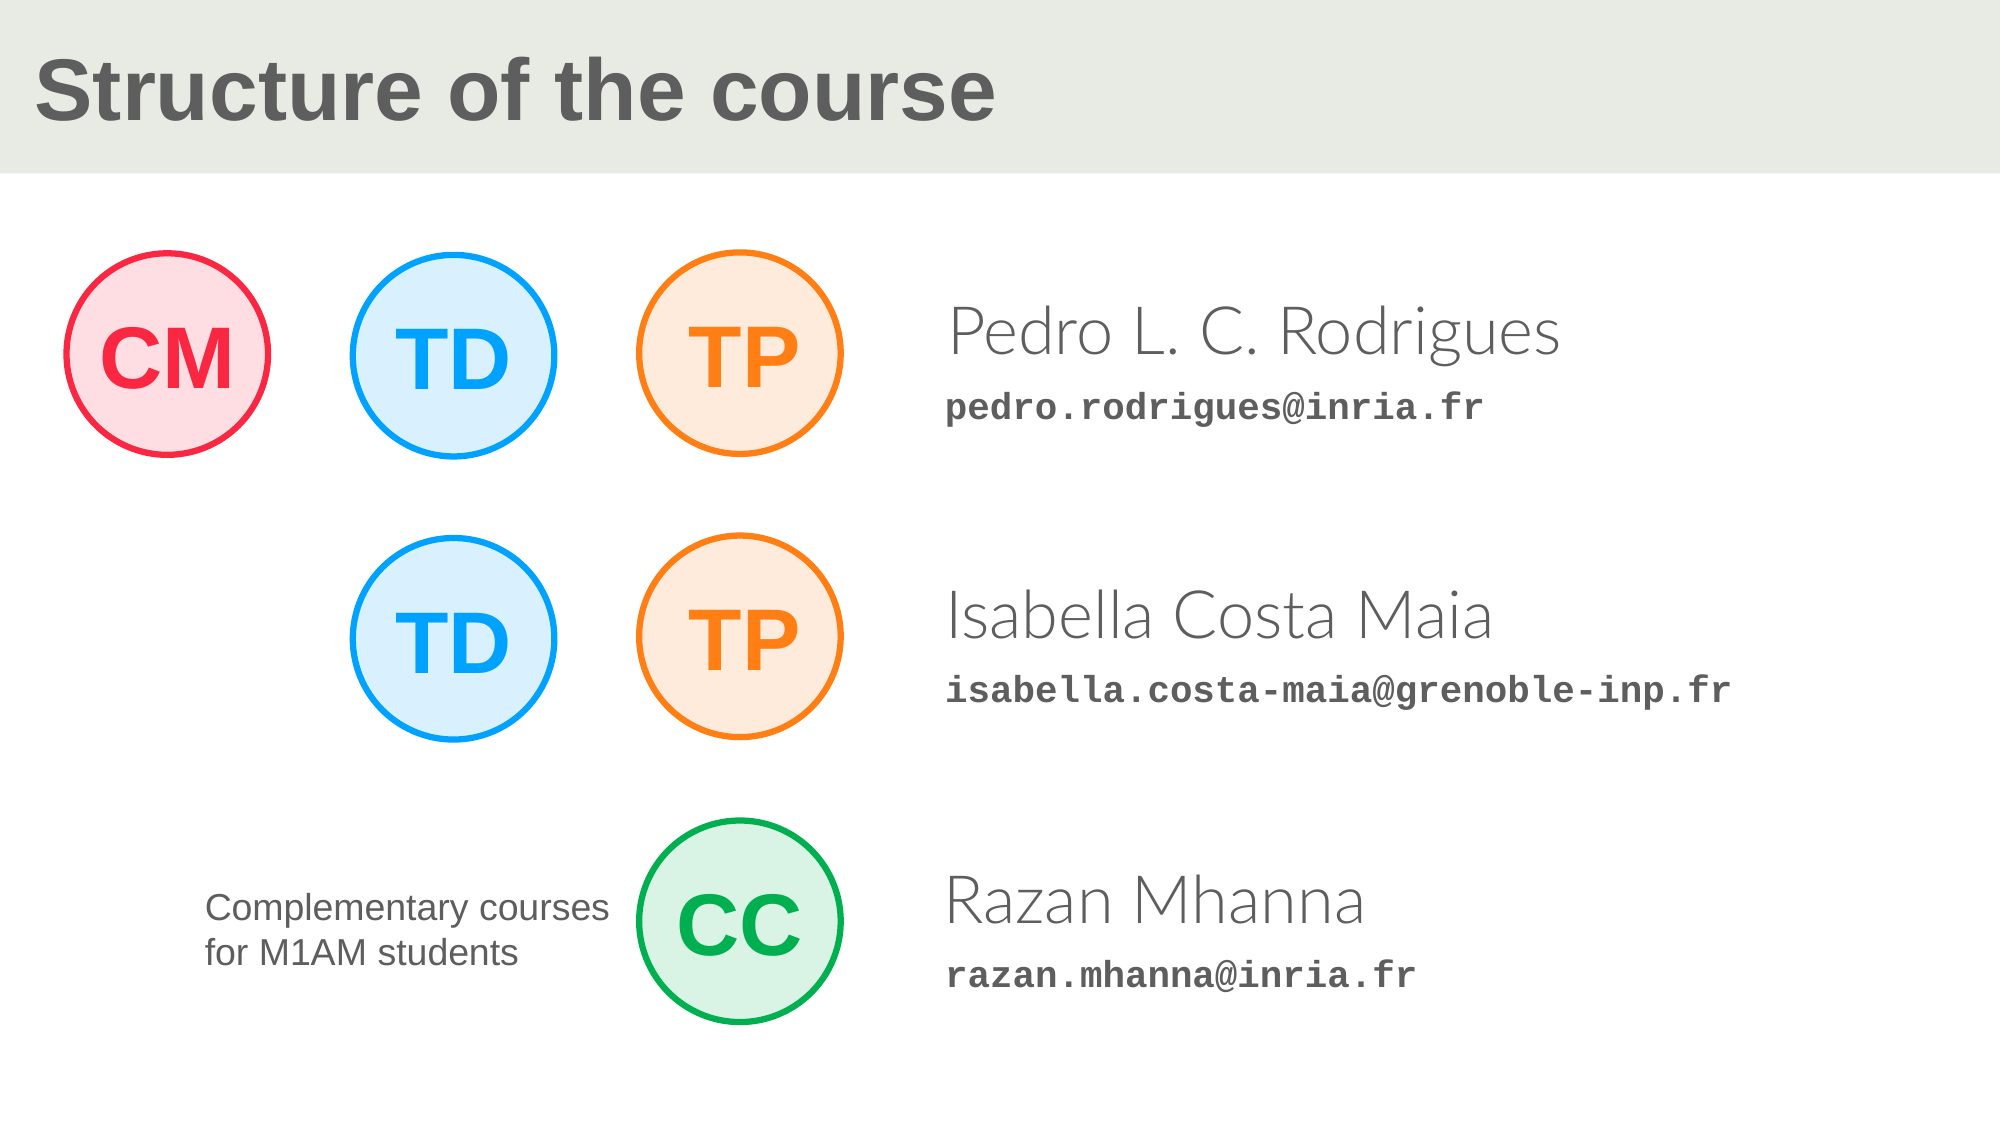

Structure of the course

CM

Pedro L. C. Rodrigues
TP
TD
pedro.rodrigues@inria.fr

Isabella Costa Maia
TP
TD
isabella.costa-maia@grenoble-inp.fr

Razan Mhanna
CC
Complementary courses
for M1AM students
razan.mhanna@inria.fr